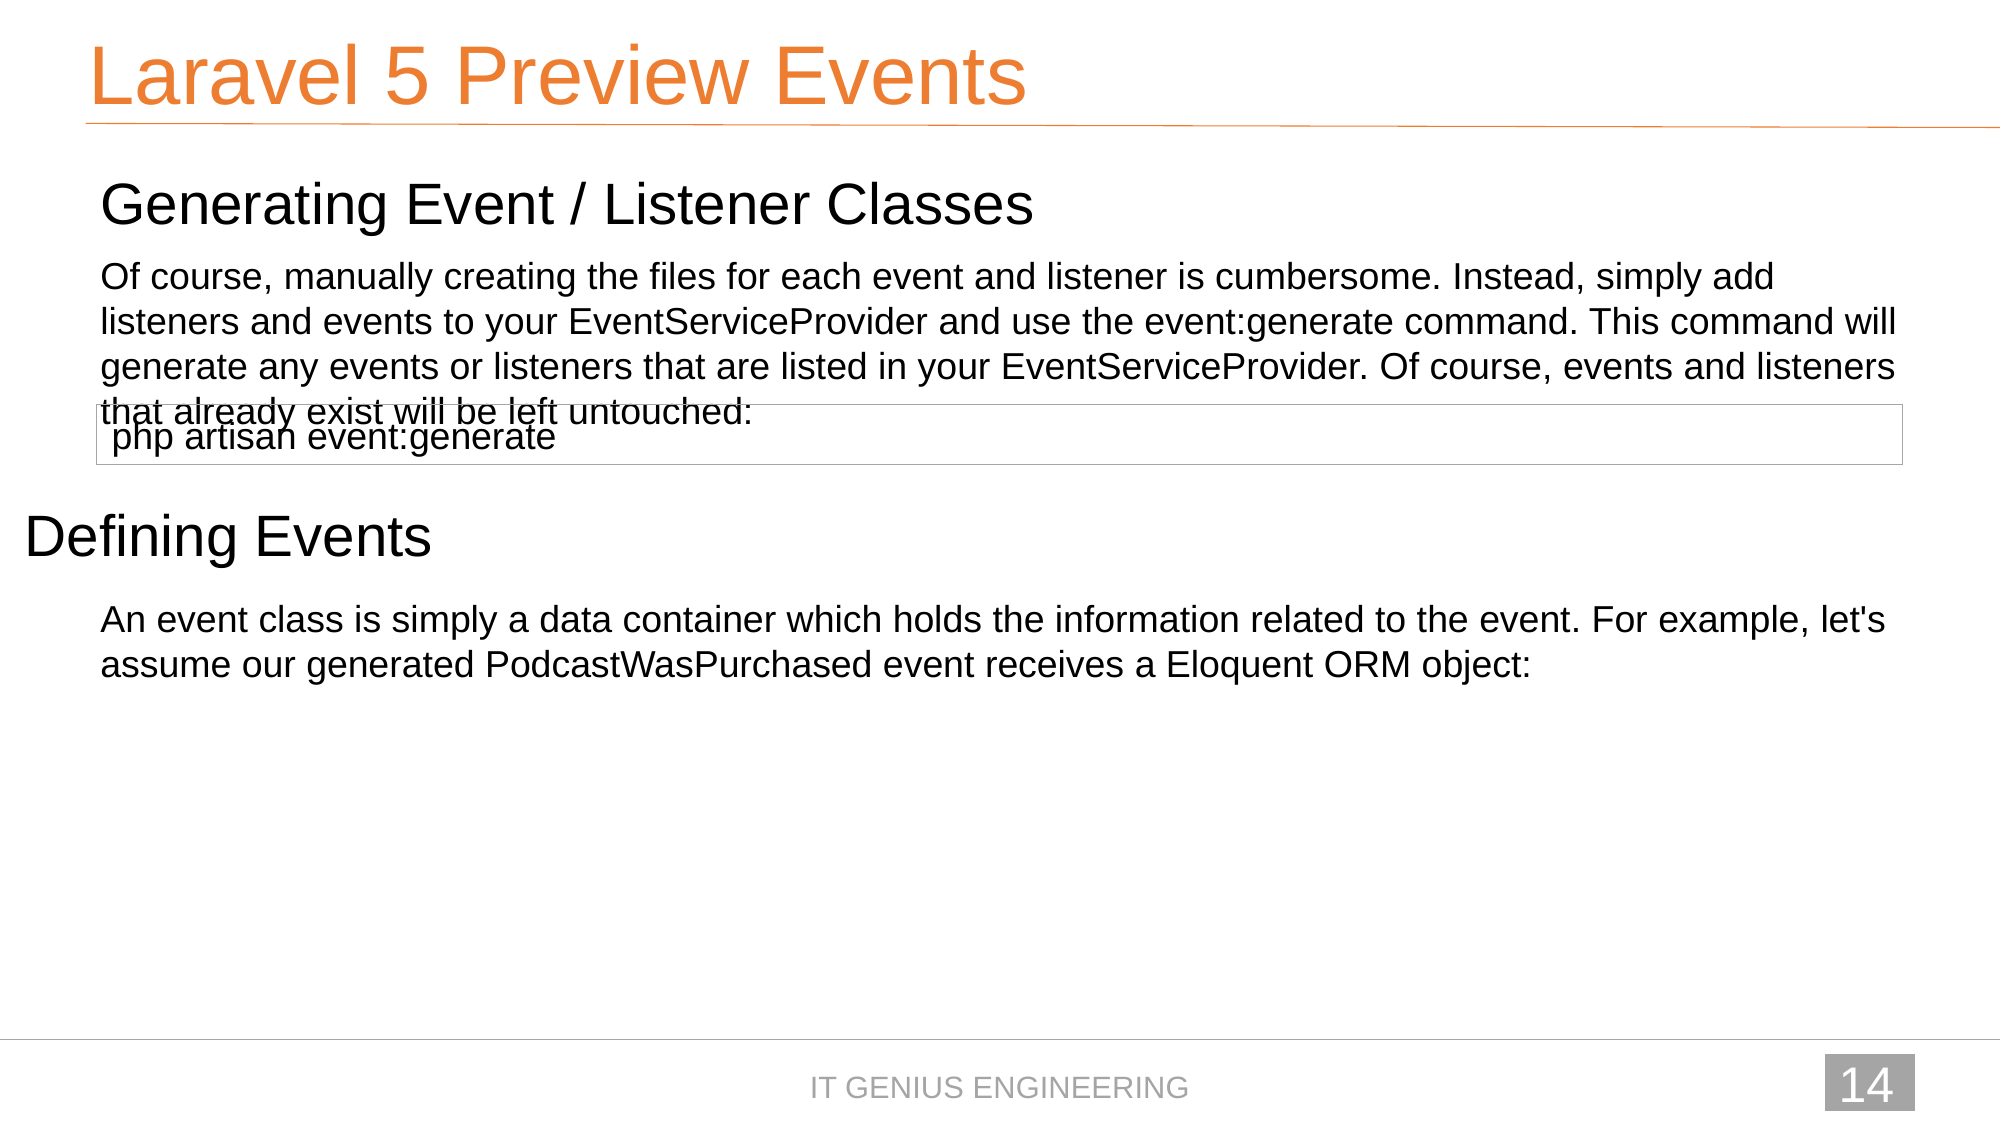

Laravel 5 Preview Events
Generating Event / Listener Classes
Of course, manually creating the files for each event and listener is cumbersome. Instead, simply add listeners and events to your EventServiceProvider and use the event:generate command. This command will generate any events or listeners that are listed in your EventServiceProvider. Of course, events and listeners that already exist will be left untouched:
php artisan event:generate
Defining Events
An event class is simply a data container which holds the information related to the event. For example, let's assume our generated PodcastWasPurchased event receives a Eloquent ORM object:
148
IT GENIUS ENGINEERING